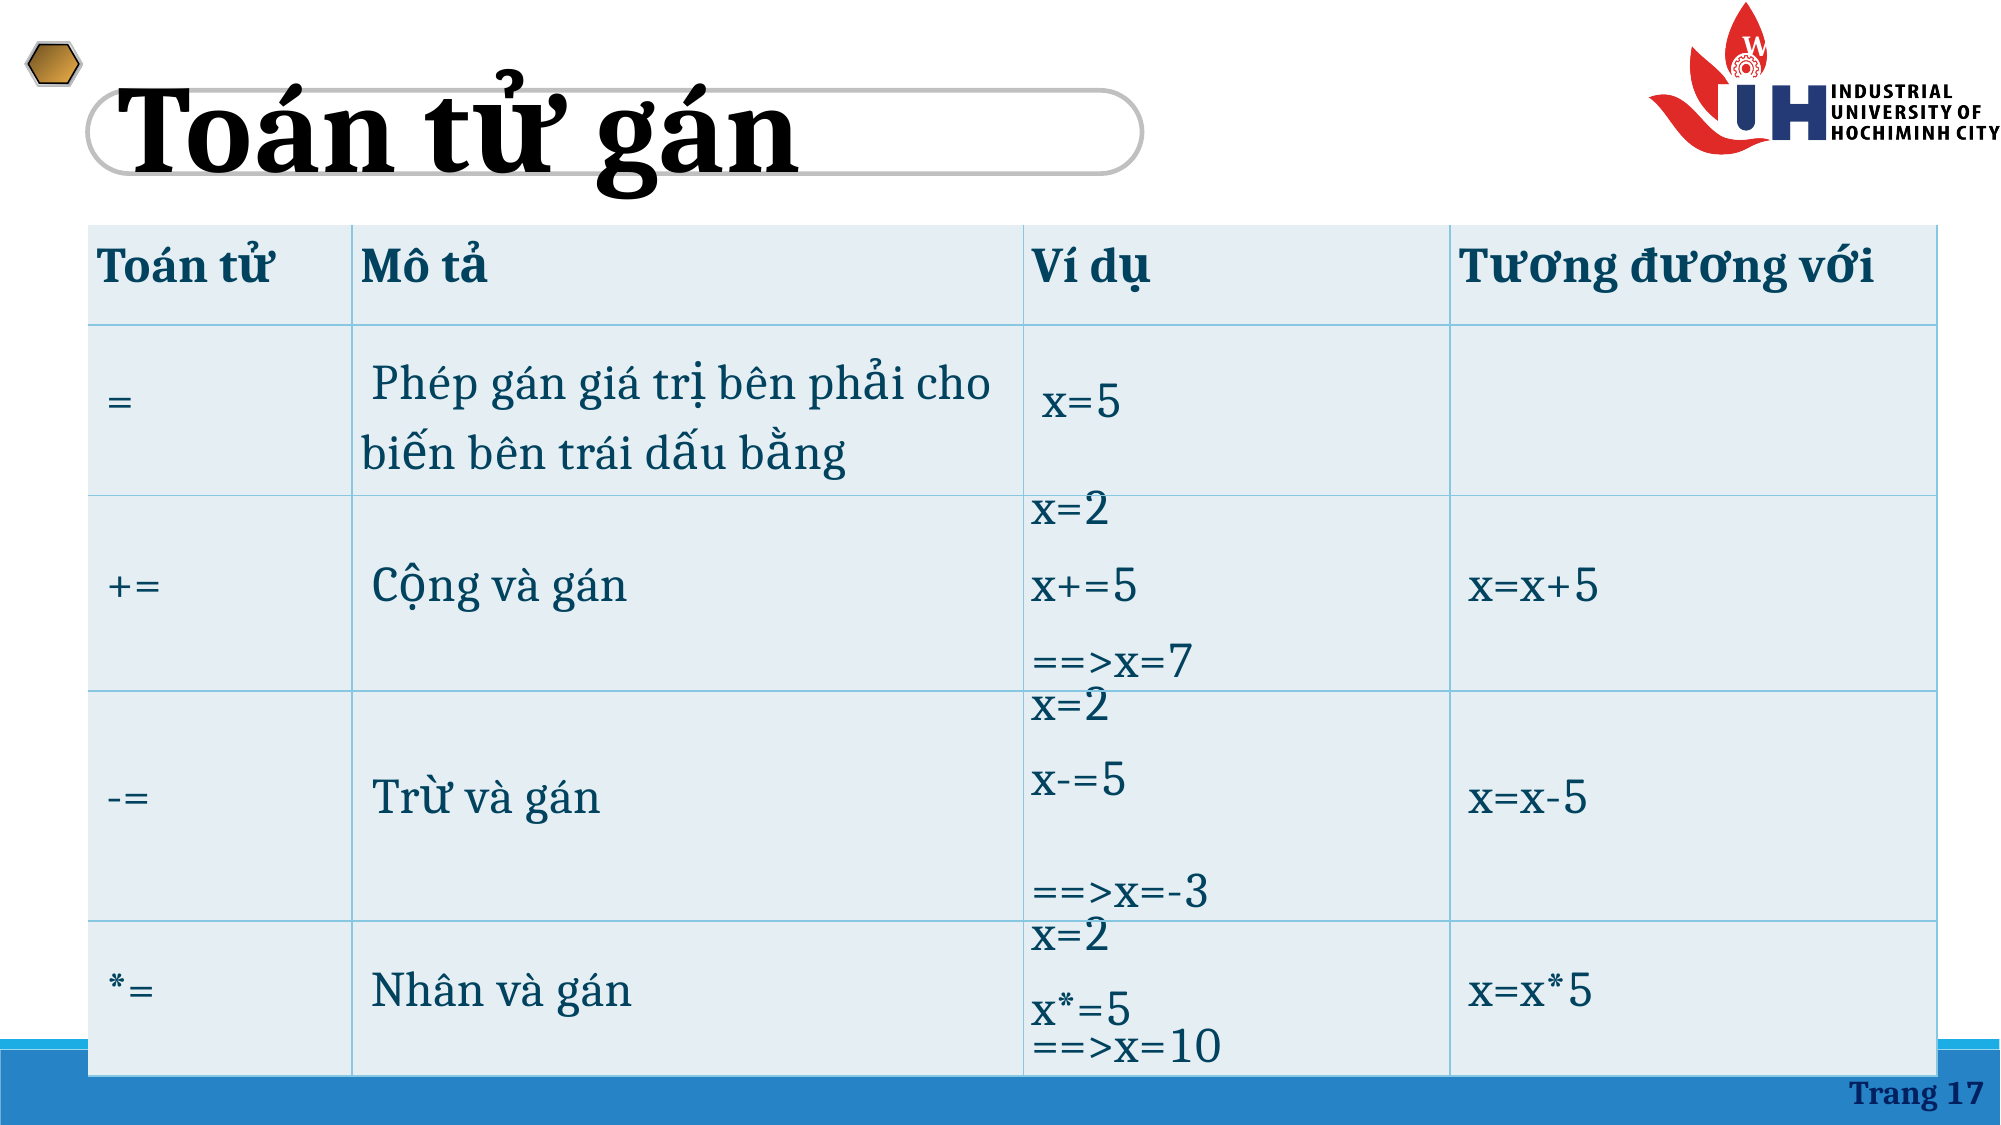

Toán tử gán

| Toán tử | Mô tả | Ví dụ | Tương đương với |
| --- | --- | --- | --- |
| = | Phép gán giá trị bên phải cho biến bên trái dấu bằng | x=5 |  |
| += | Cộng và gán | x=2 x+=5 ==>x=7 | x=x+5 |
| -= | Trừ và gán | x=2 x-=5 ==>x=-3 | x=x-5 |
| \*= | Nhân và gán | x=2 x\*=5 ==>x=10 | x=x\*5 |
Trang 17